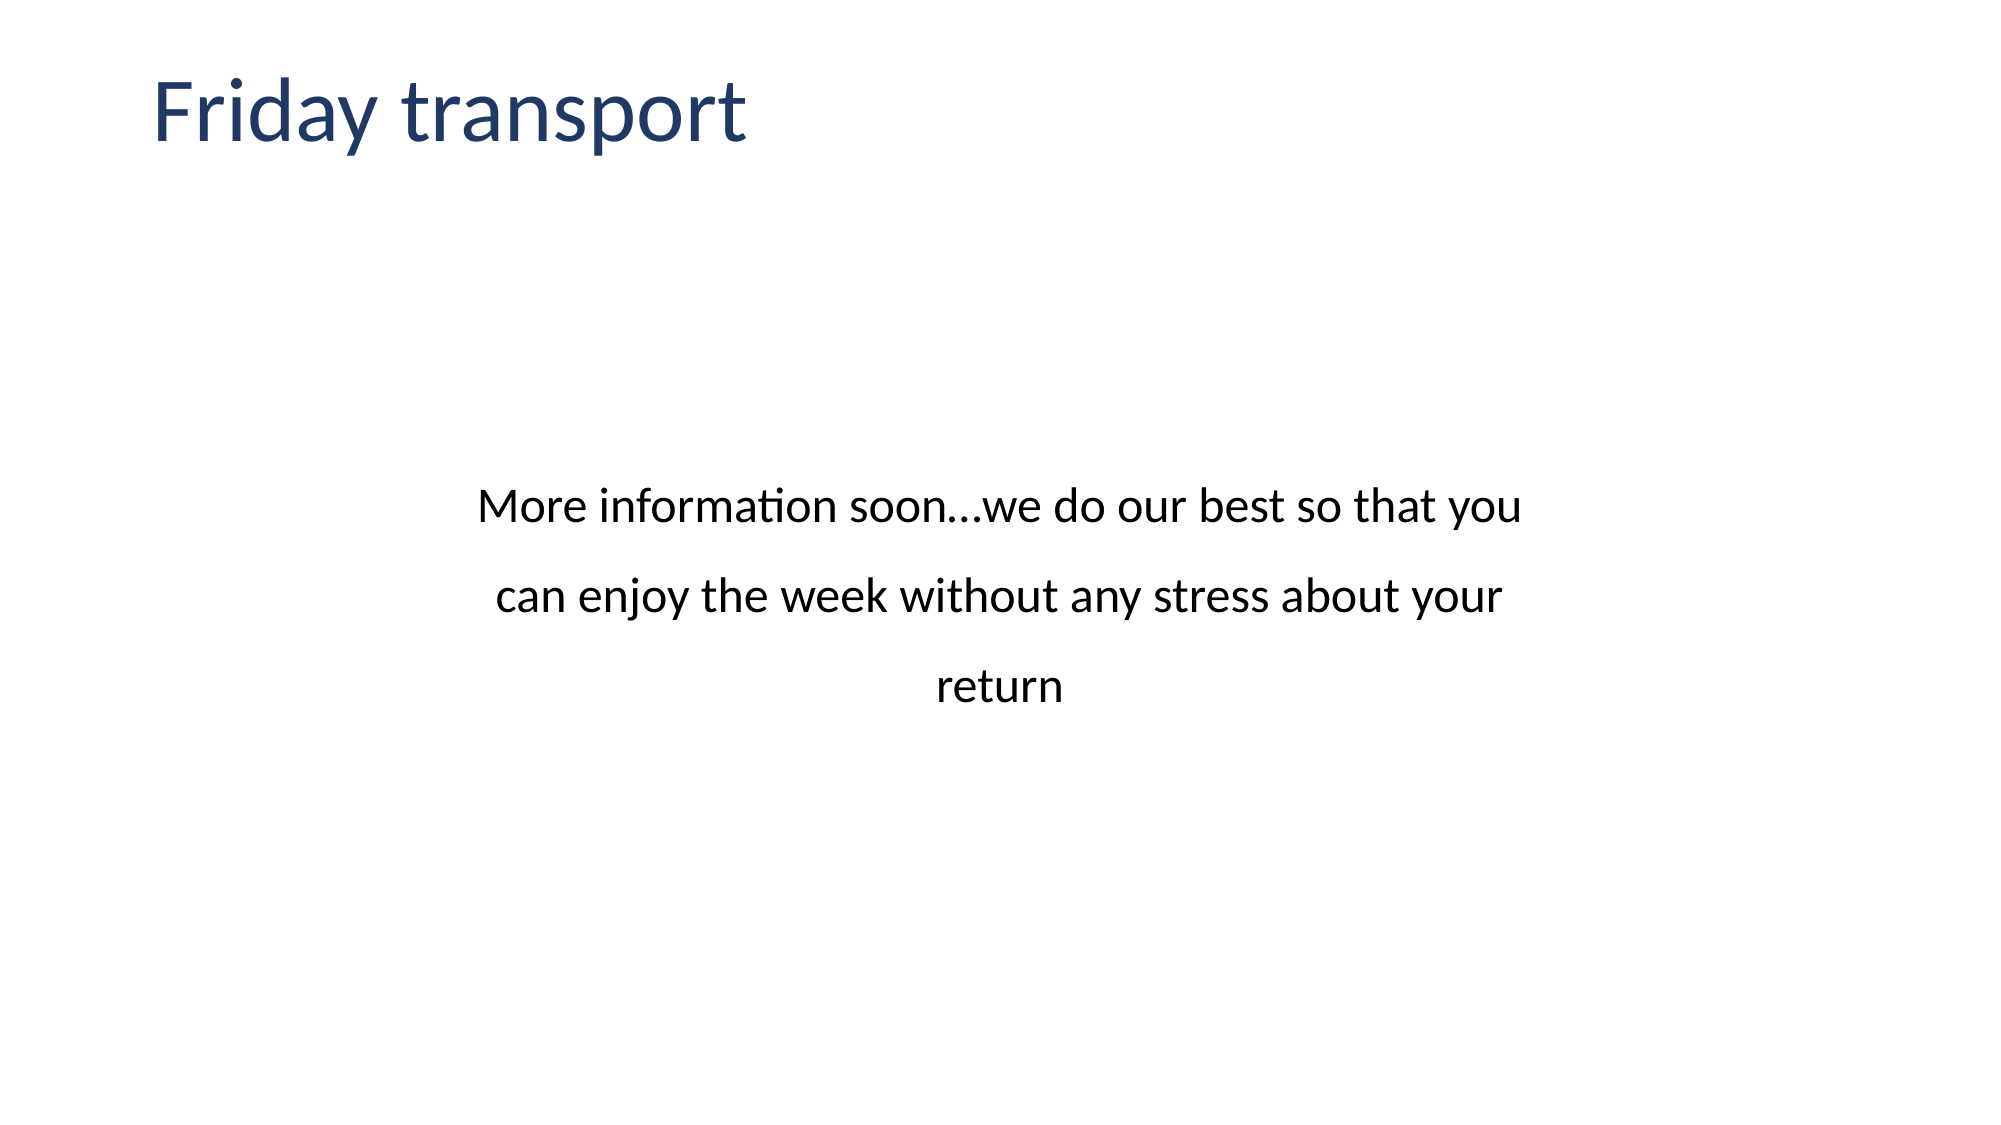

# Friday transport
More information soon…we do our best so that you can enjoy the week without any stress about your return